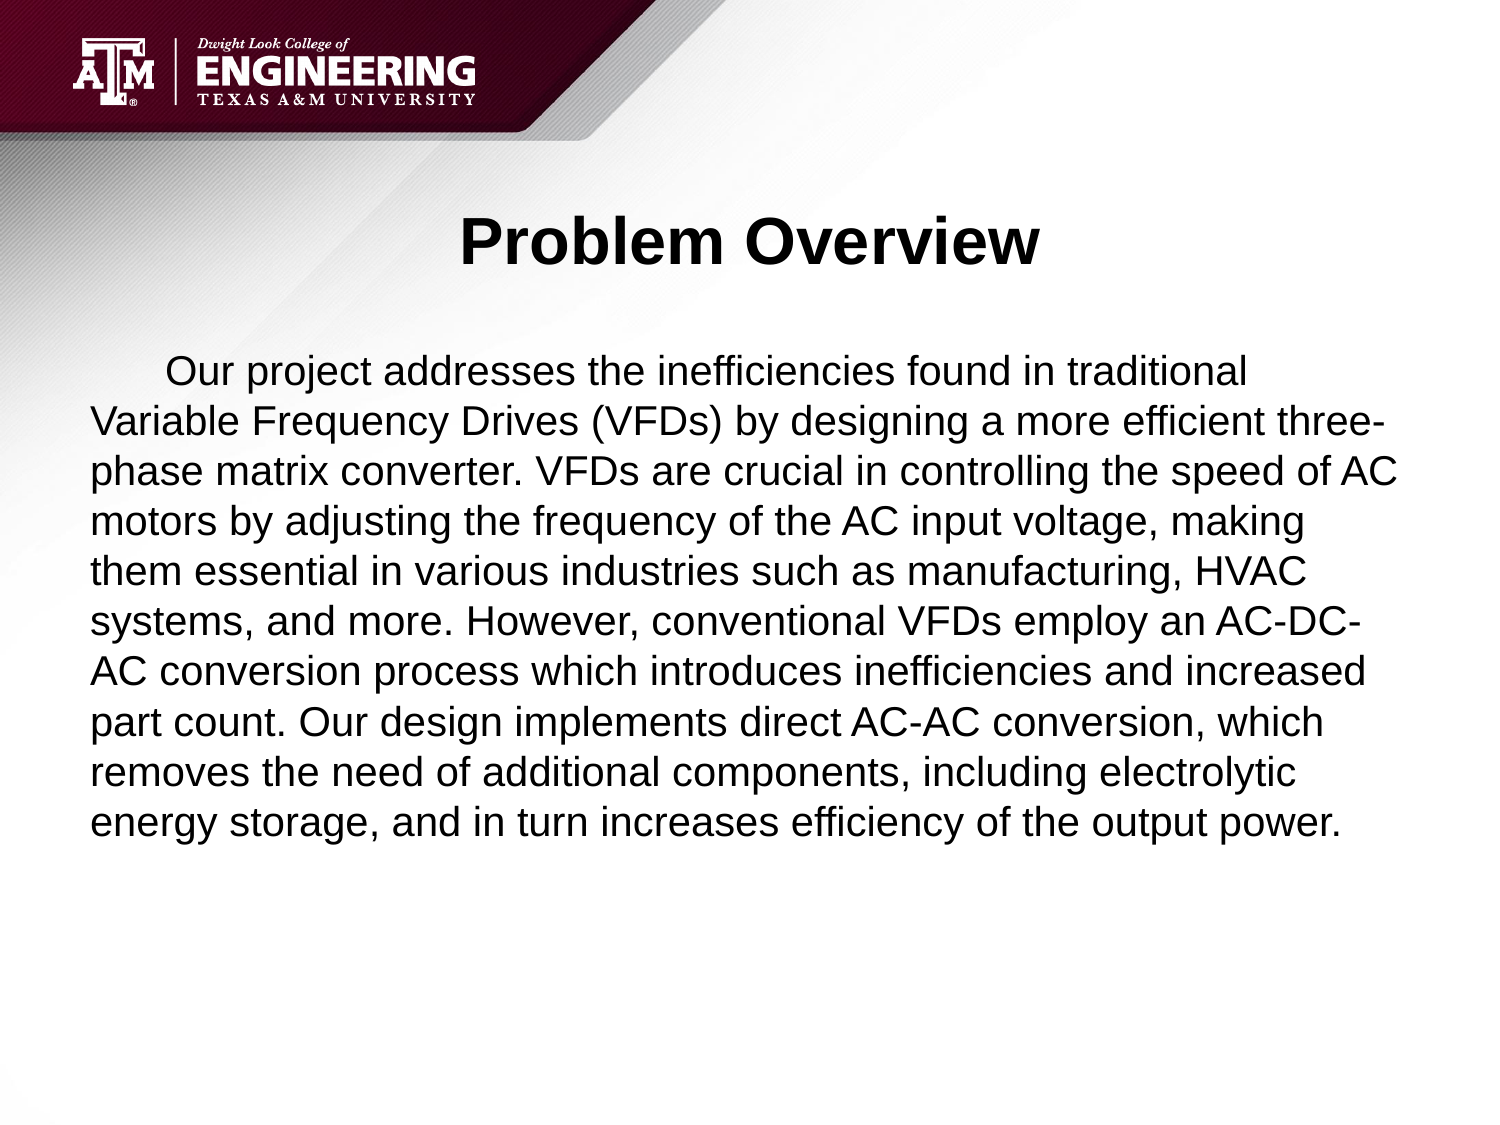

# Problem Overview
Our project addresses the inefficiencies found in traditional Variable Frequency Drives (VFDs) by designing a more efficient three-phase matrix converter. VFDs are crucial in controlling the speed of AC motors by adjusting the frequency of the AC input voltage, making them essential in various industries such as manufacturing, HVAC systems, and more. However, conventional VFDs employ an AC-DC-AC conversion process which introduces inefficiencies and increased part count. Our design implements direct AC-AC conversion, which removes the need of additional components, including electrolytic energy storage, and in turn increases efficiency of the output power.